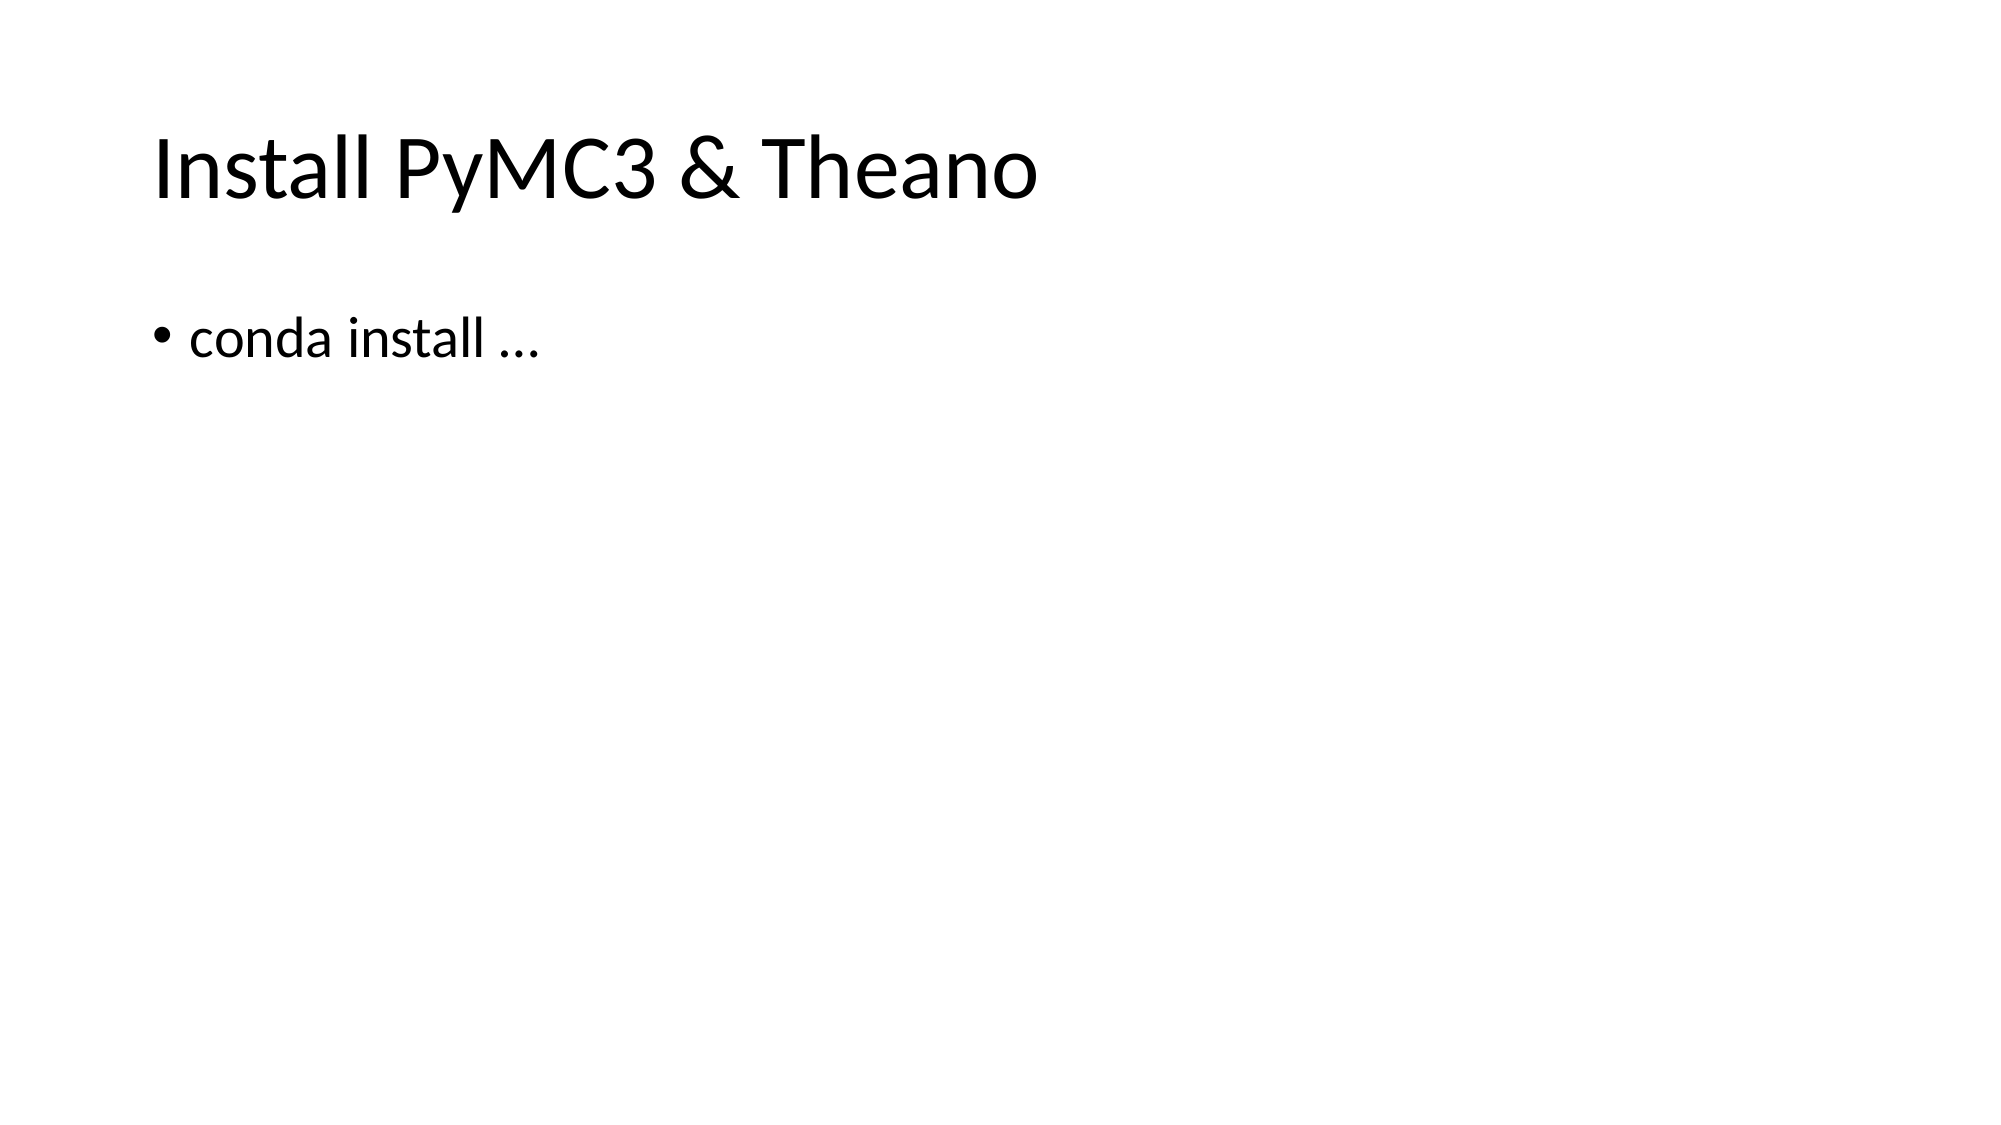

# Install PyMC3 & Theano
conda install …